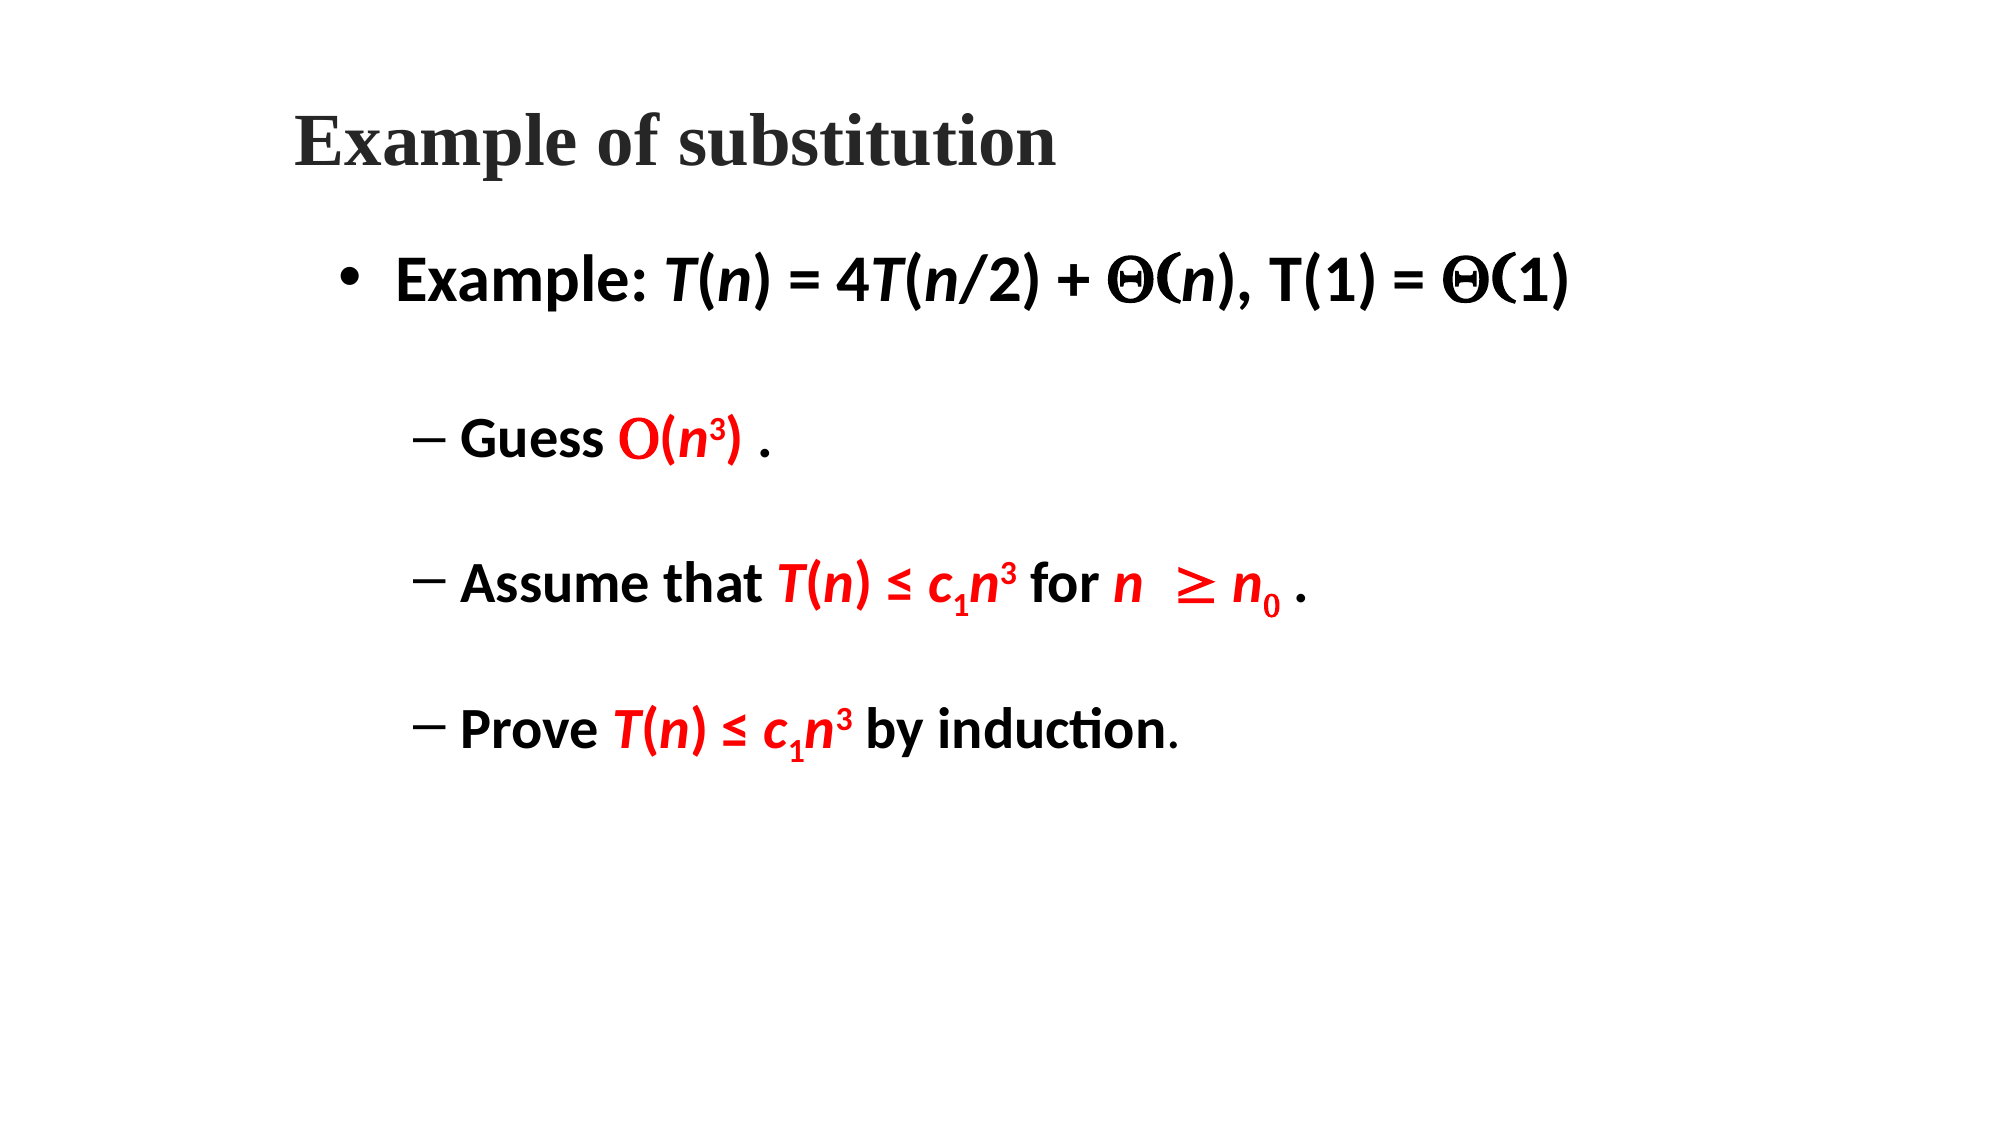

# Example of substitution
Example: T(n) = 4T(n/2) + Θ(n), T(1) = Θ(1)
Guess Ο(n3) .
Assume that T(n) ≤ c1n3 for n ≥ n0 .
Prove T(n) ≤ c1n3 by induction.